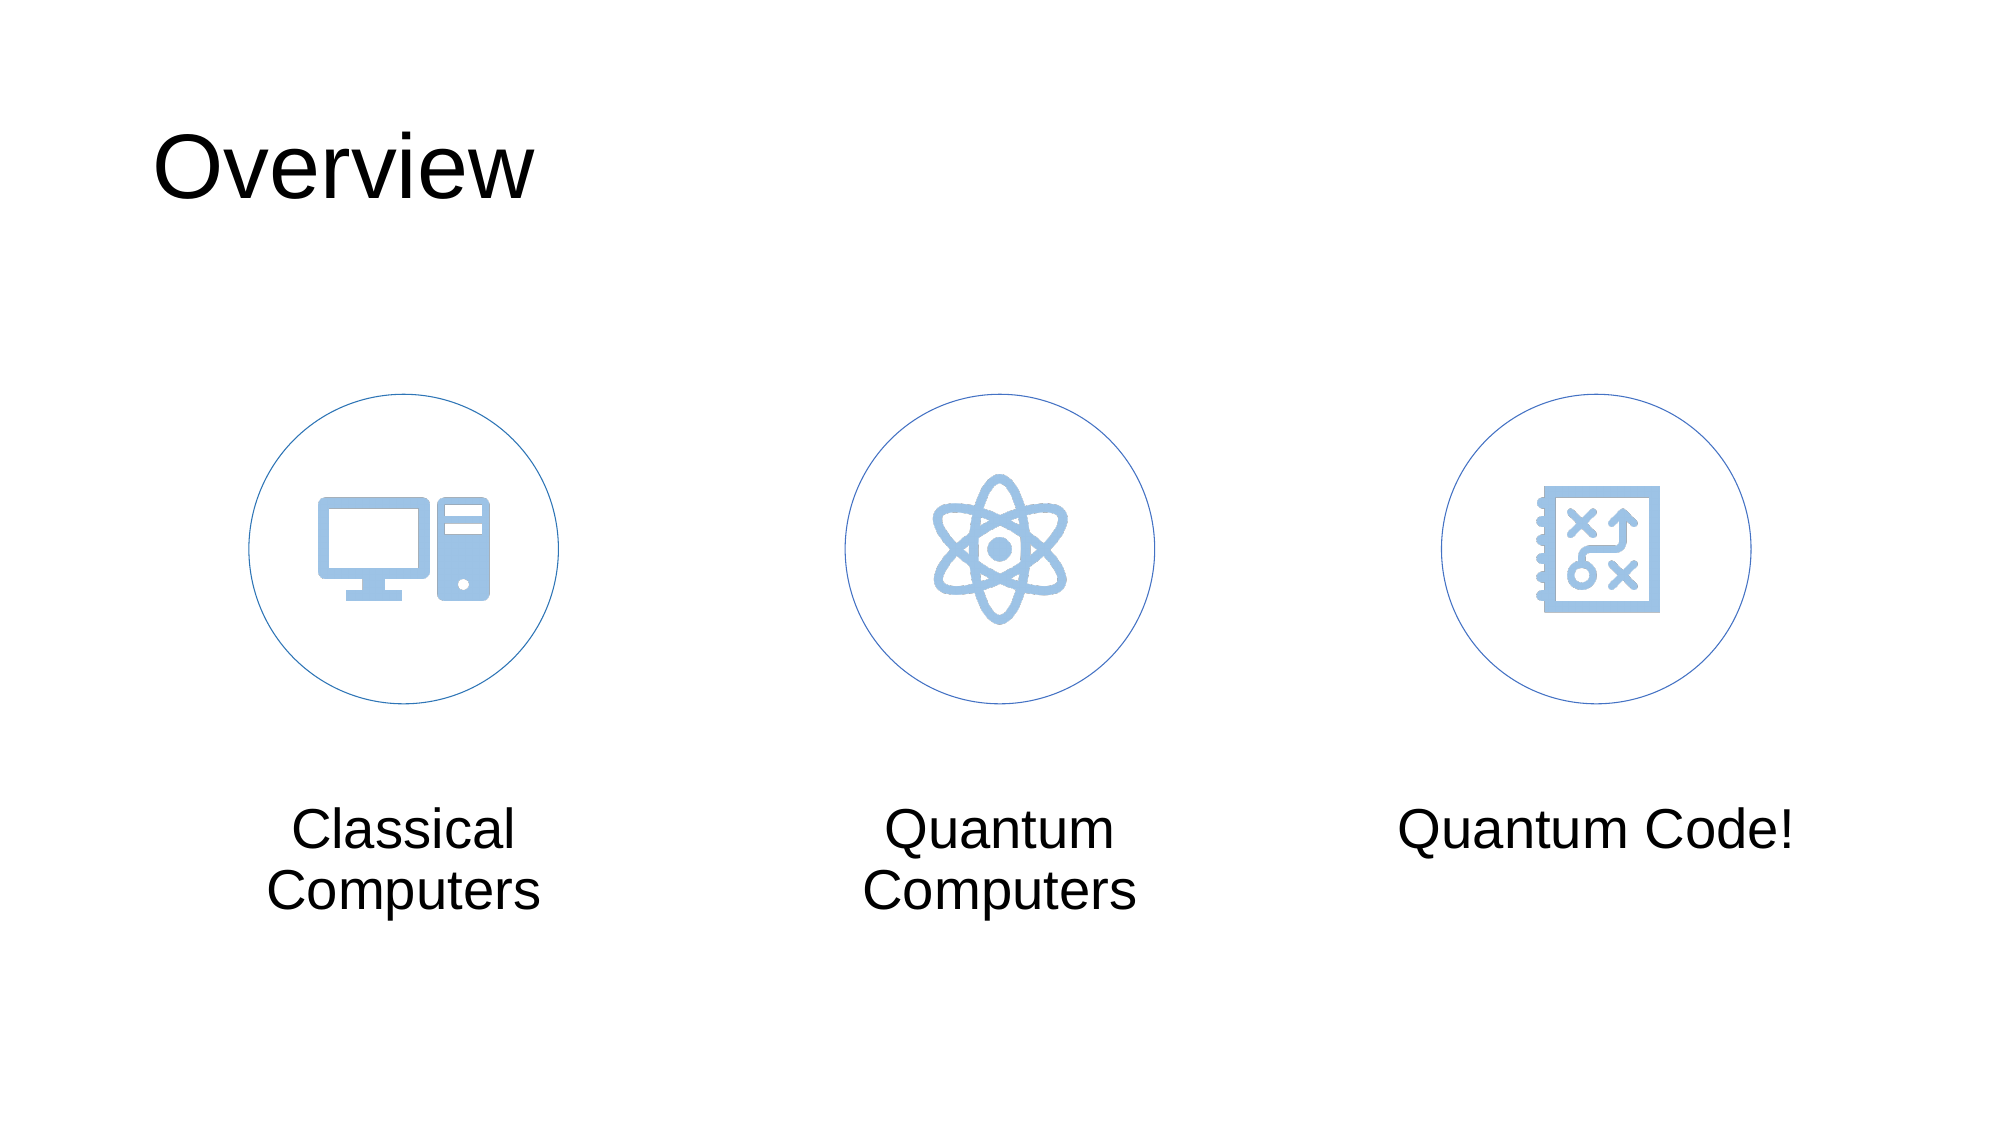

# Overview
Classical Computers
Quantum Computers
Quantum Code!